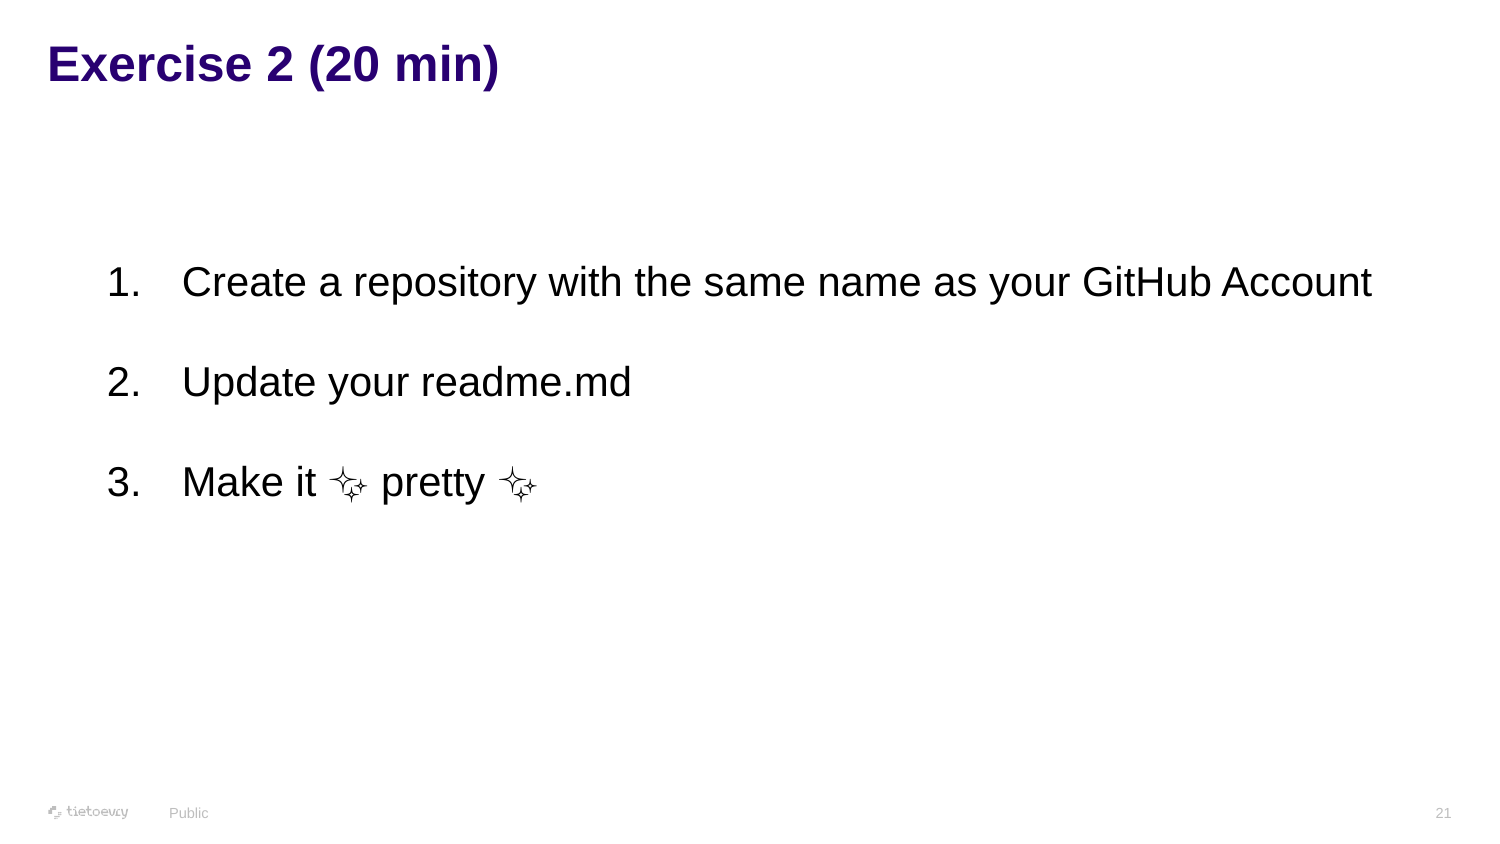

# Exercise 2 (20 min)
Create a repository with the same name as your GitHub Account

Update your readme.md

Make it ✨ pretty ✨

Public
21